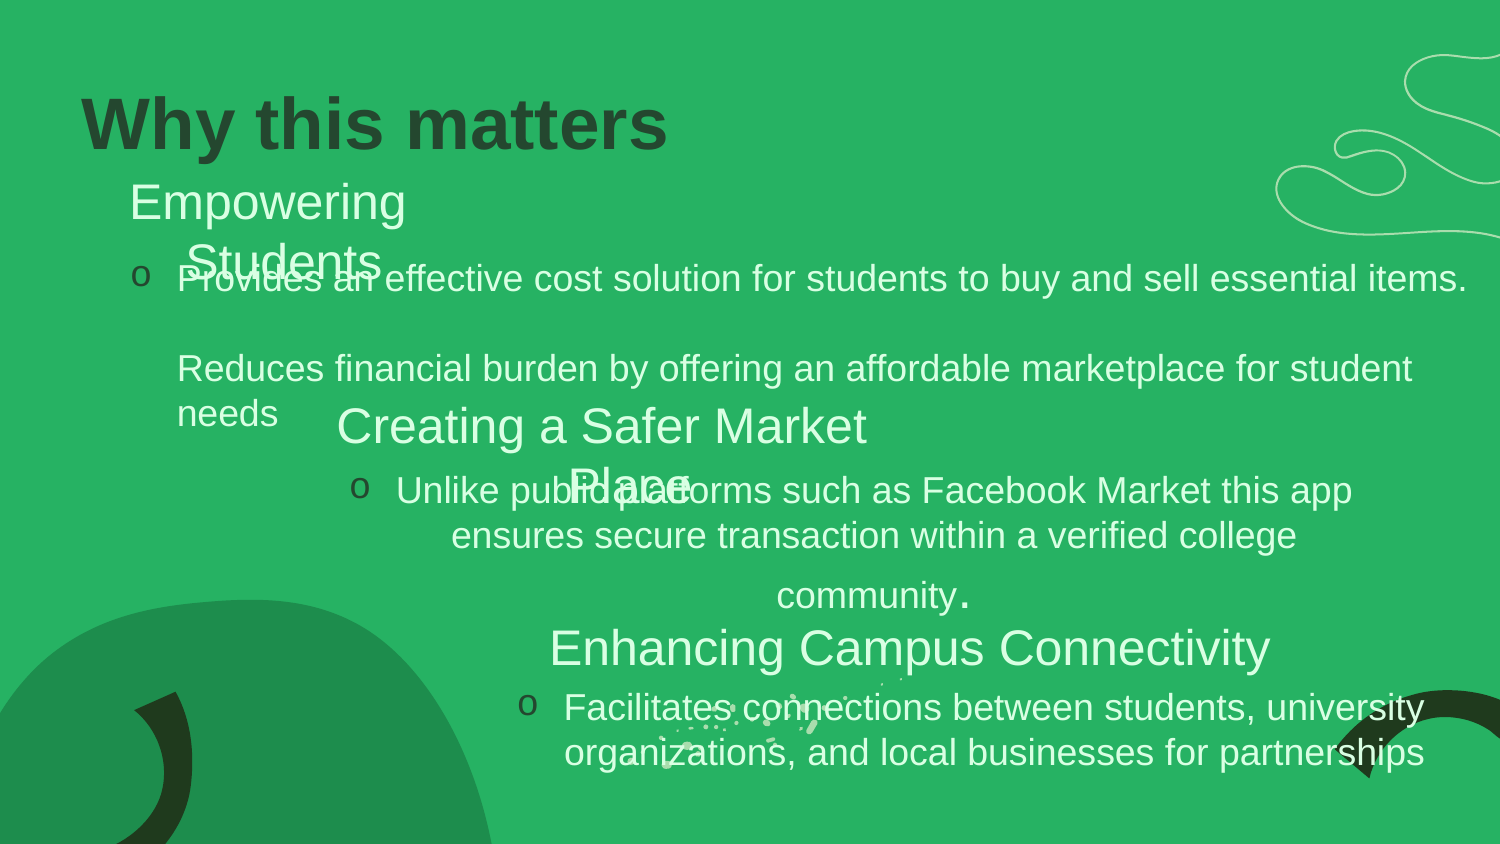

Why this matters
Empowering Students
# Provides an effective cost solution for students to buy and sell essential items. Reduces financial burden by offering an affordable marketplace for student needs
Creating a Safer Market Place
Unlike public platforms such as Facebook Market this app ensures secure transaction within a verified college community.
Enhancing Campus Connectivity
Facilitates connections between students, university organizations, and local businesses for partnerships